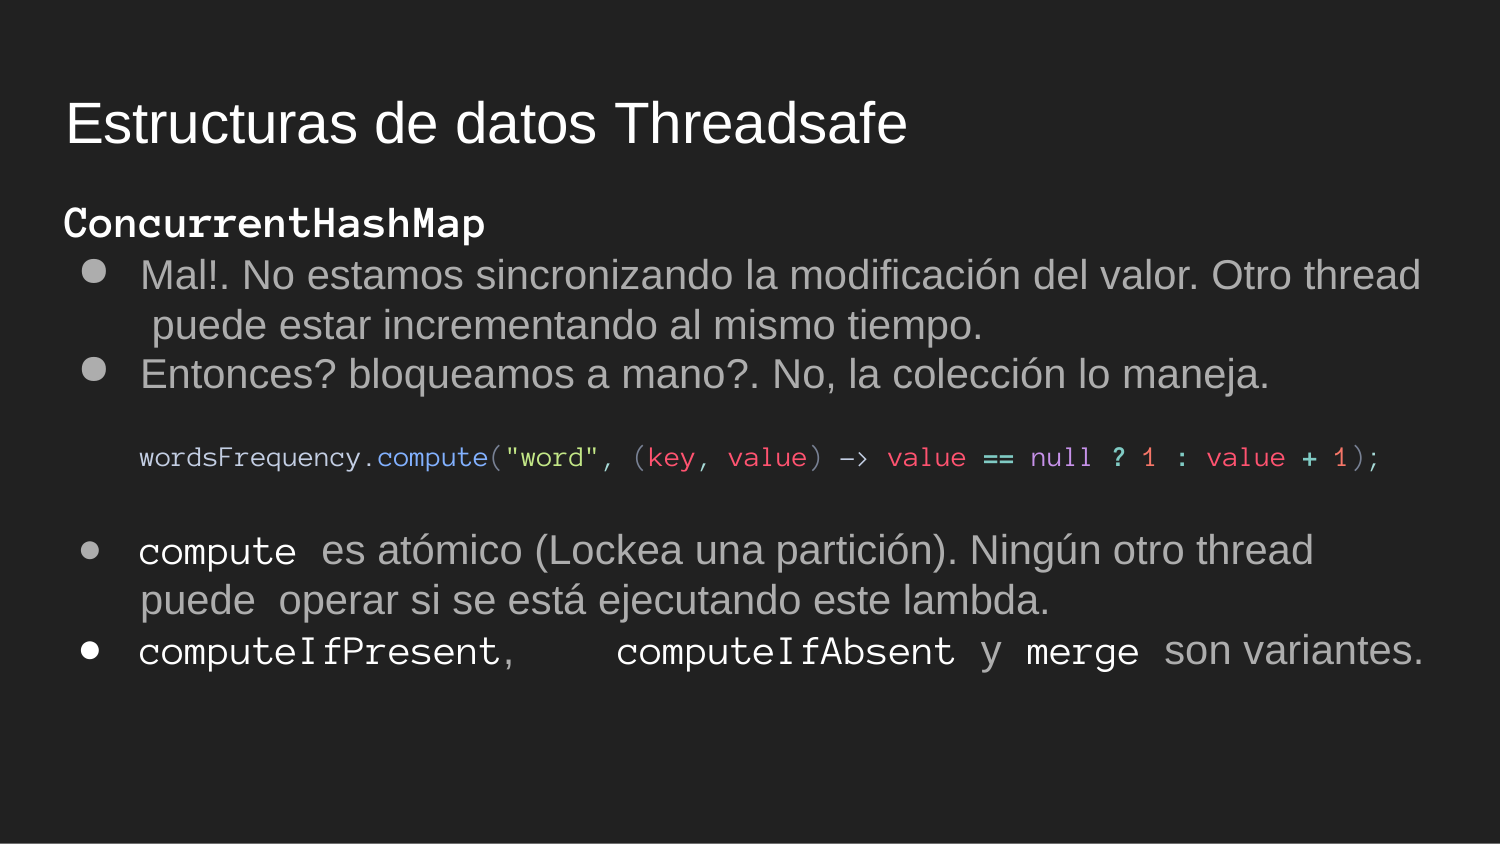

# Estructuras de datos Threadsafe
ConcurrentHashMap
Mal!. No estamos sincronizando la modificación del valor. Otro thread  puede estar incrementando al mismo tiempo.
Entonces? bloqueamos a mano?. No, la colección lo maneja.
wordsFrequency.compute("word", (key, value) -> value == null ? 1 : value + 1);

compute es atómico (Lockea una partición). Ningún otro thread puede  operar si se está ejecutando este lambda.
computeIfPresent,	computeIfAbsent y	merge son variantes.